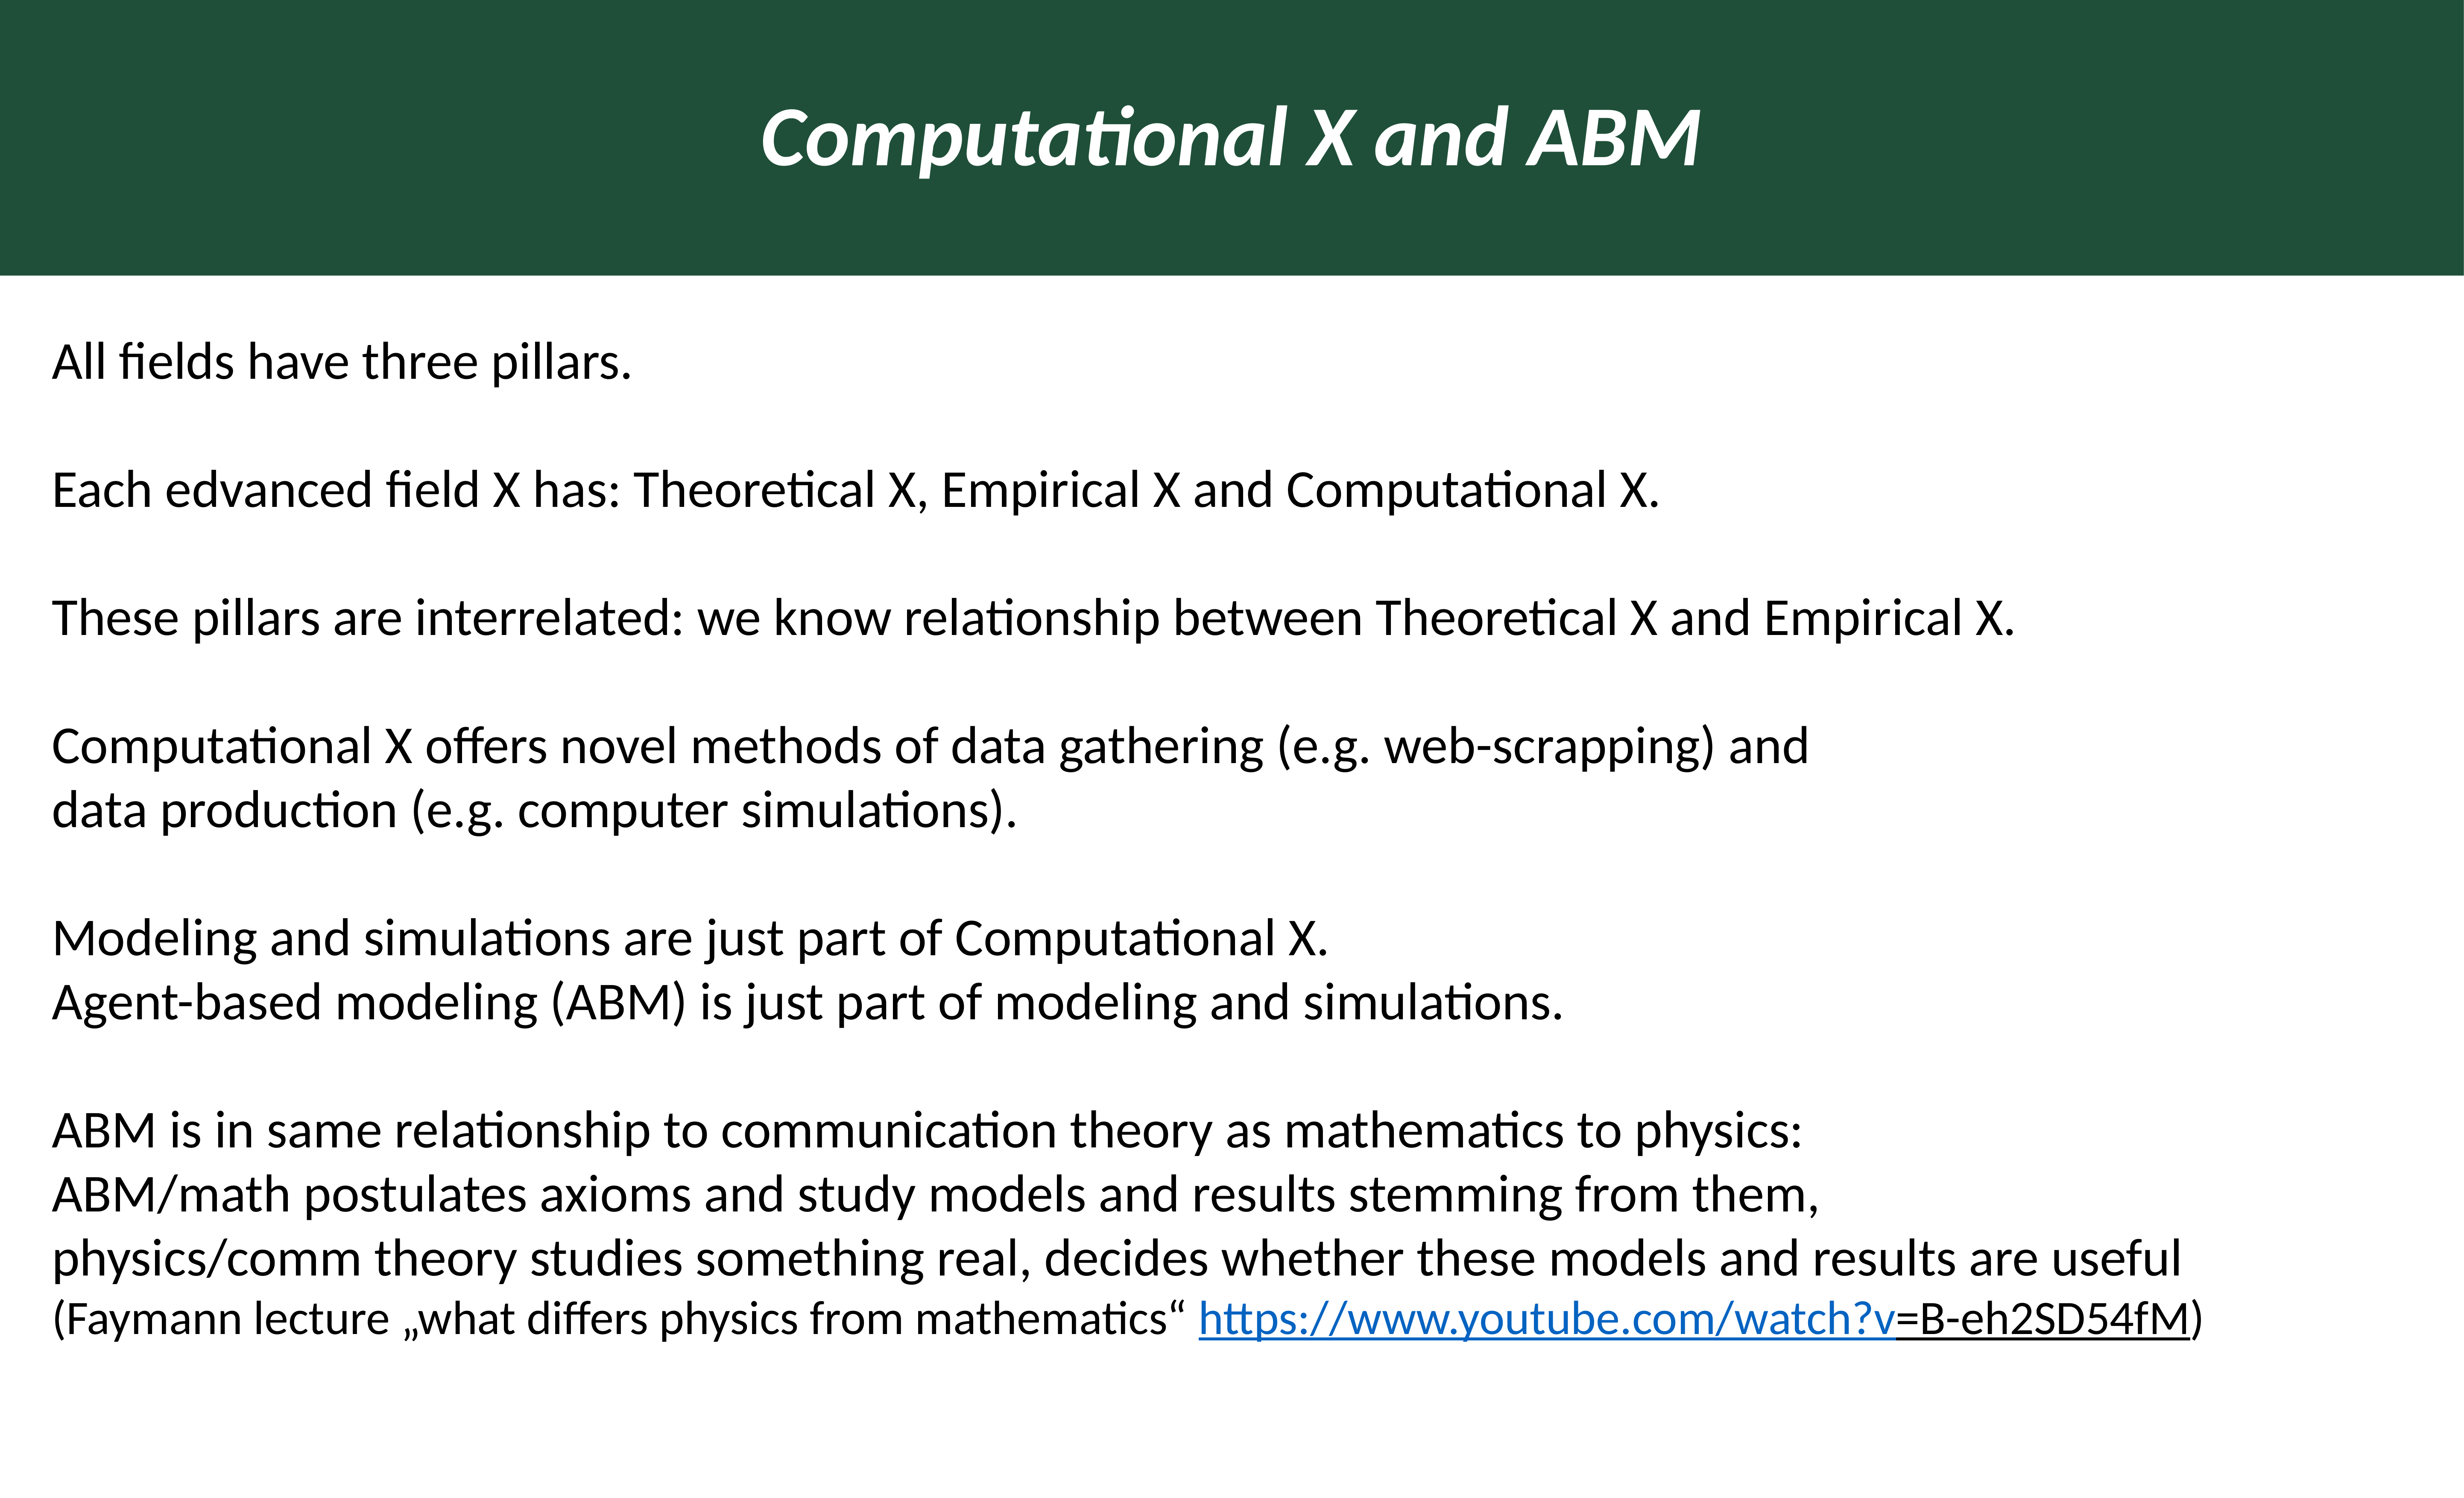

Computational X and ABM
All fields have three pillars.

Each edvanced field X has: Theoretical X, Empirical X and Computational X.

These pillars are interrelated: we know relationship between Theoretical X and Empirical X.

Computational X offers novel methods of data gathering (e.g. web-scrapping) and
data production (e.g. computer simulations).

Modeling and simulations are just part of Computational X.
Agent-based modeling (ABM) is just part of modeling and simulations.

ABM is in same relationship to communication theory as mathematics to physics:
ABM/math postulates axioms and study models and results stemming from them,
physics/comm theory studies something real, decides whether these models and results are useful
(Faymann lecture „what differs physics from mathematics“ https://www.youtube.com/watch?v=B-eh2SD54fM)